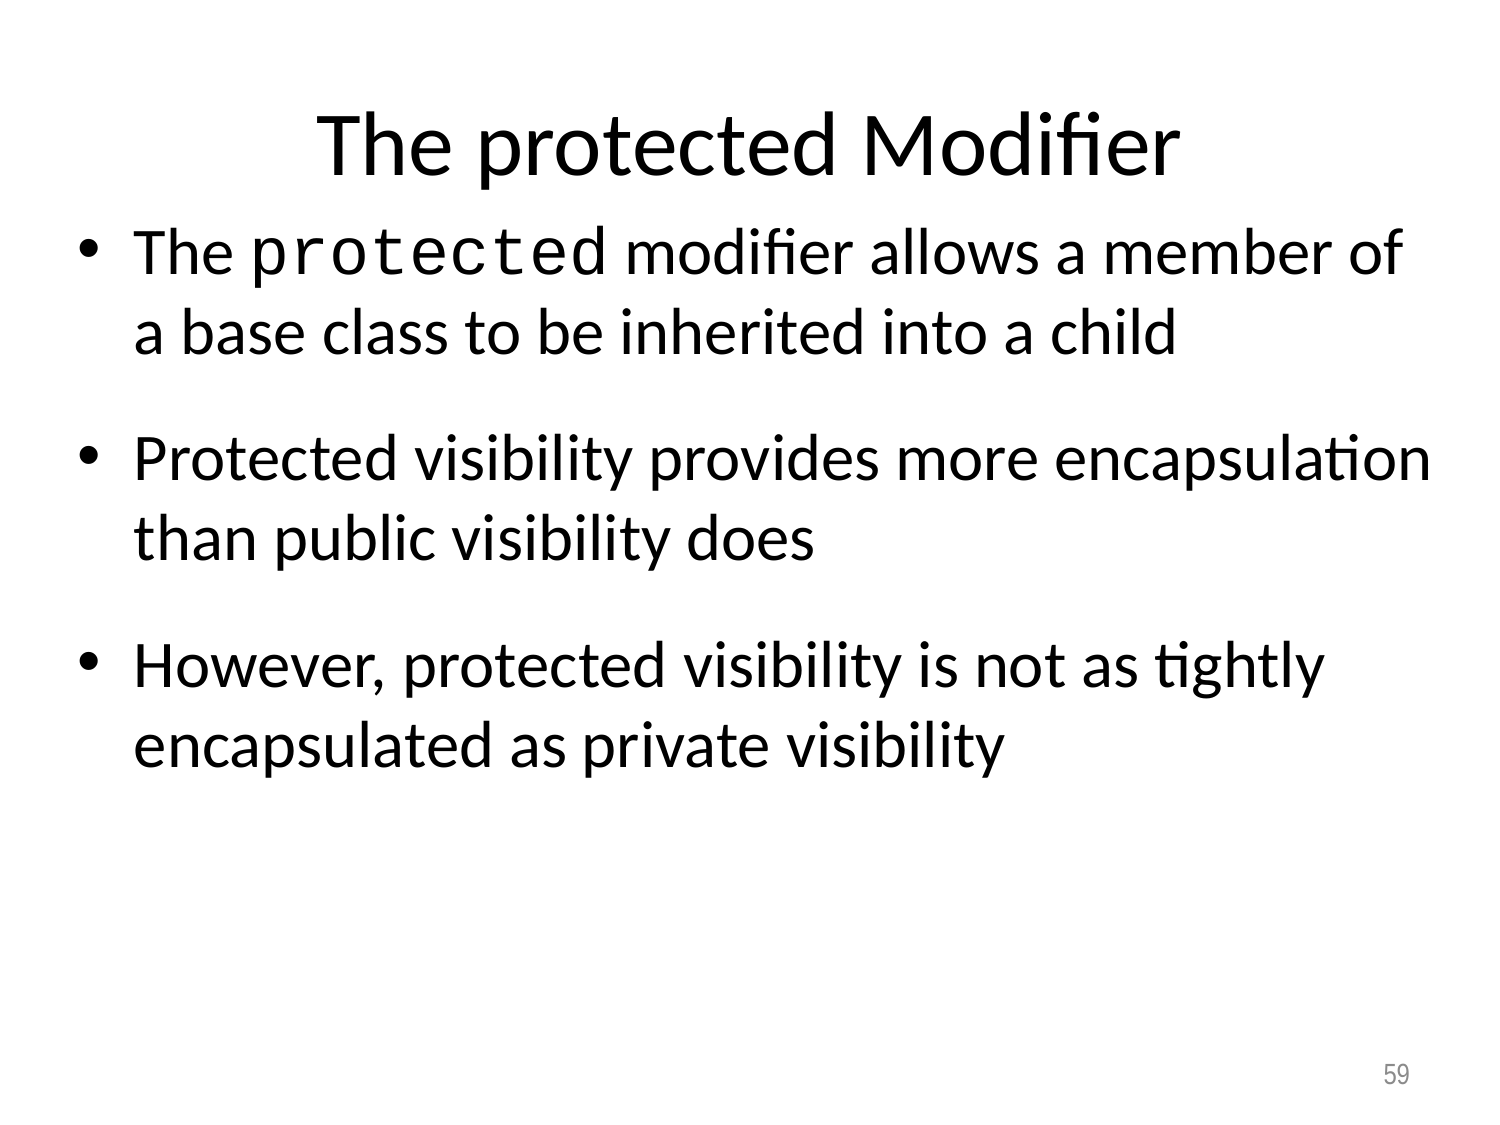

# The protected Modifier
The protected modifier allows a member of a base class to be inherited into a child
Protected visibility provides more encapsulation than public visibility does
However, protected visibility is not as tightly encapsulated as private visibility
59